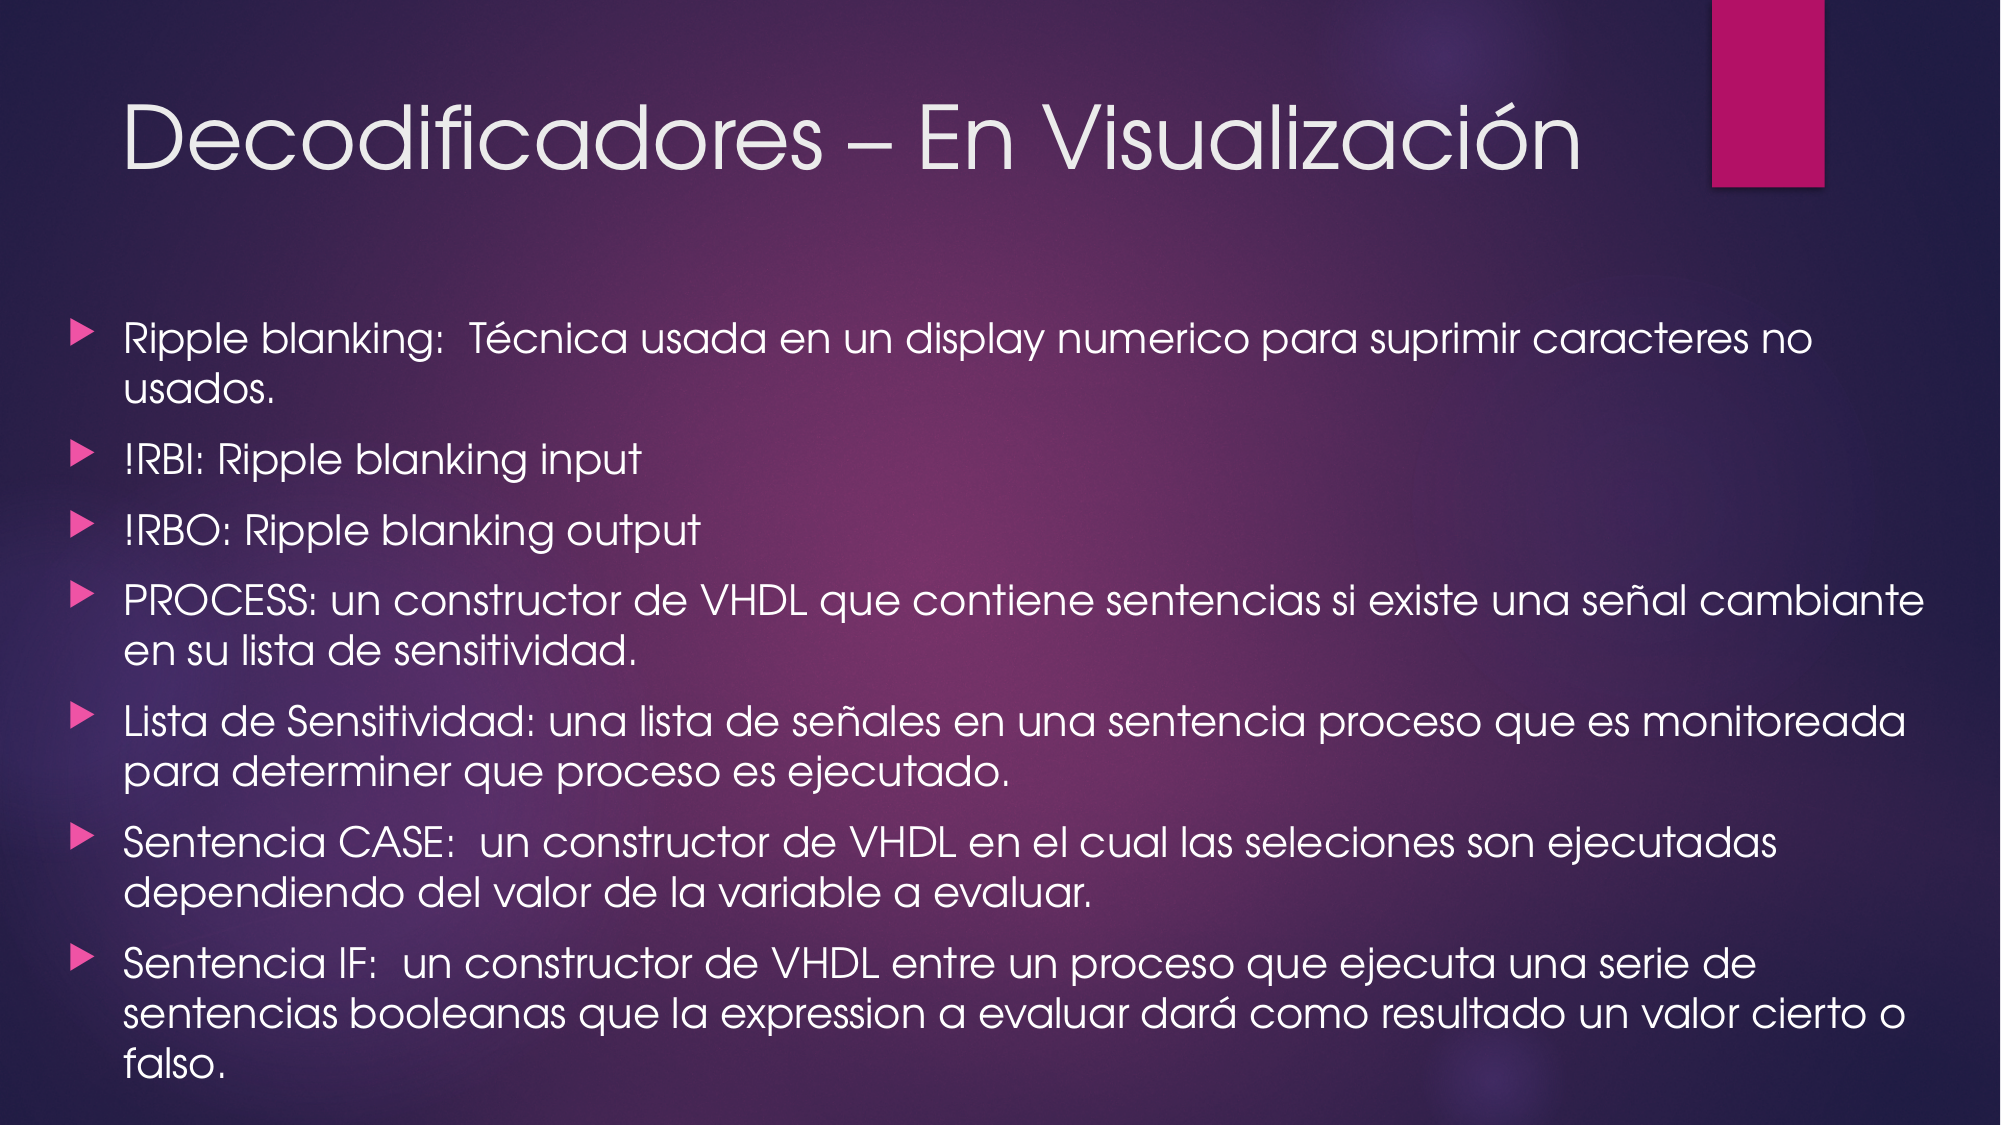

# Decodificadores – En Visualización
Ripple blanking:  Técnica usada en un display numerico para suprimir caracteres no usados.
!RBI: Ripple blanking input
!RBO: Ripple blanking output
PROCESS: un constructor de VHDL que contiene sentencias si existe una señal cambiante en su lista de sensitividad.
Lista de Sensitividad: una lista de señales en una sentencia proceso que es monitoreada para determiner que proceso es ejecutado.
Sentencia CASE:  un constructor de VHDL en el cual las seleciones son ejecutadas dependiendo del valor de la variable a evaluar.
Sentencia IF:  un constructor de VHDL entre un proceso que ejecuta una serie de sentencias booleanas que la expression a evaluar dará como resultado un valor cierto o falso.